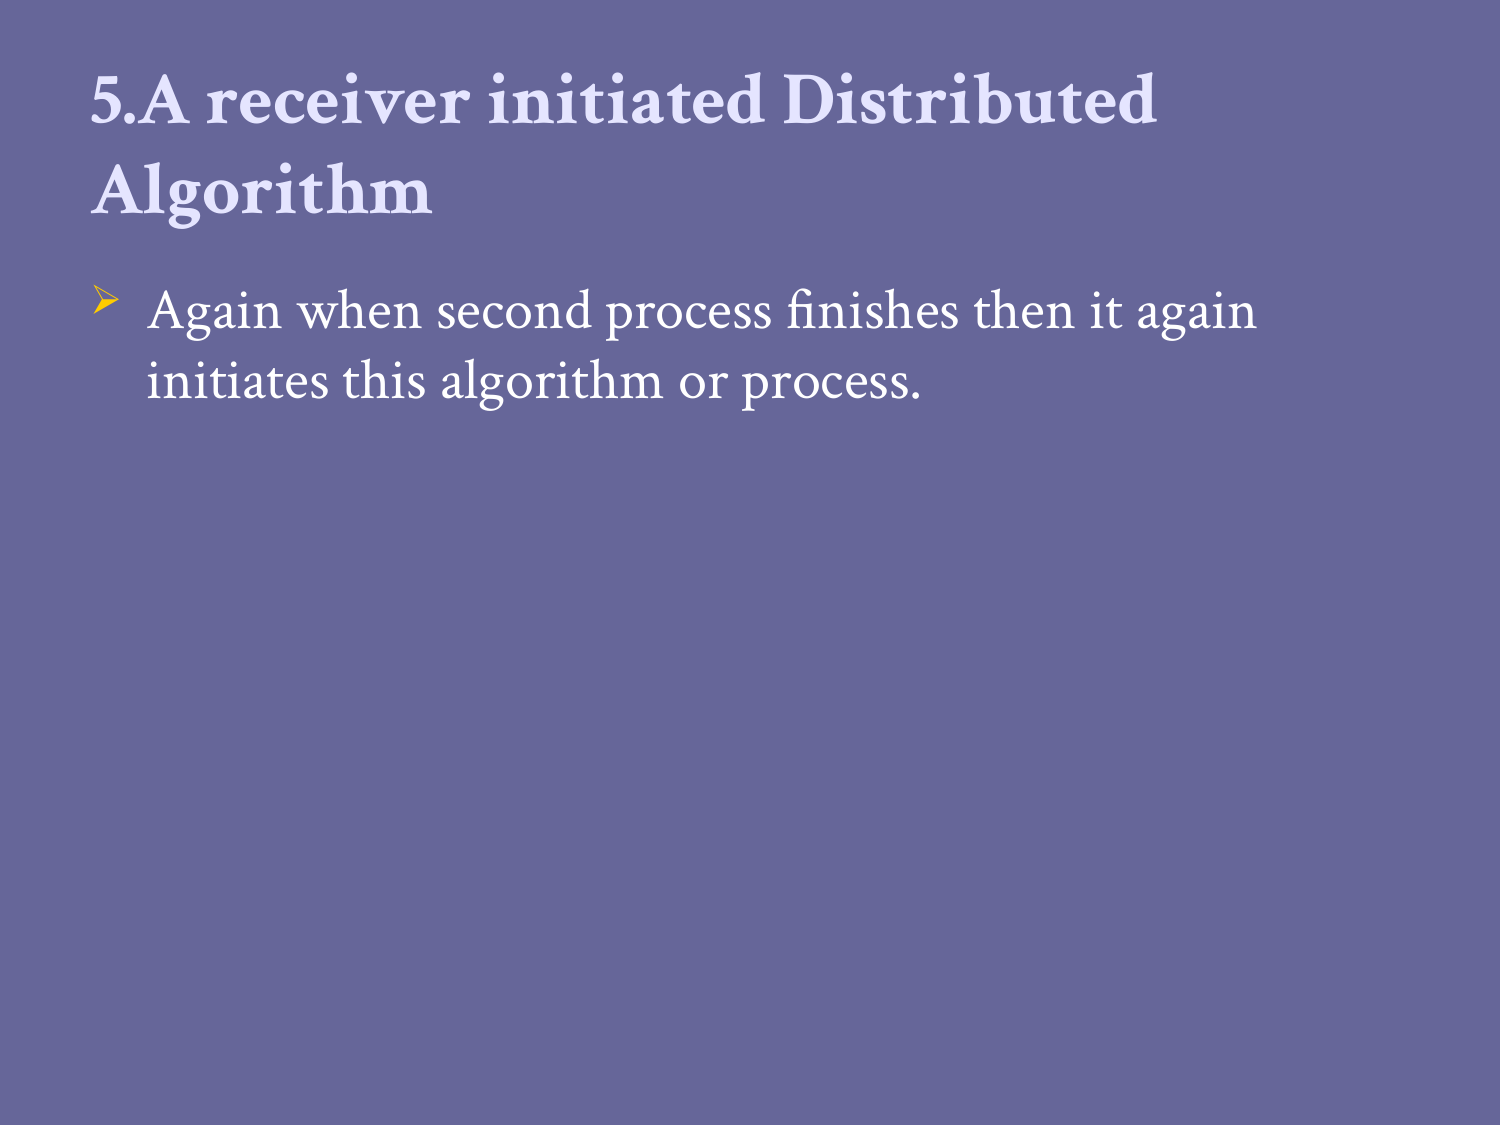

# 5.A receiver initiated Distributed Algorithm
Again when second process finishes then it again initiates this algorithm or process.